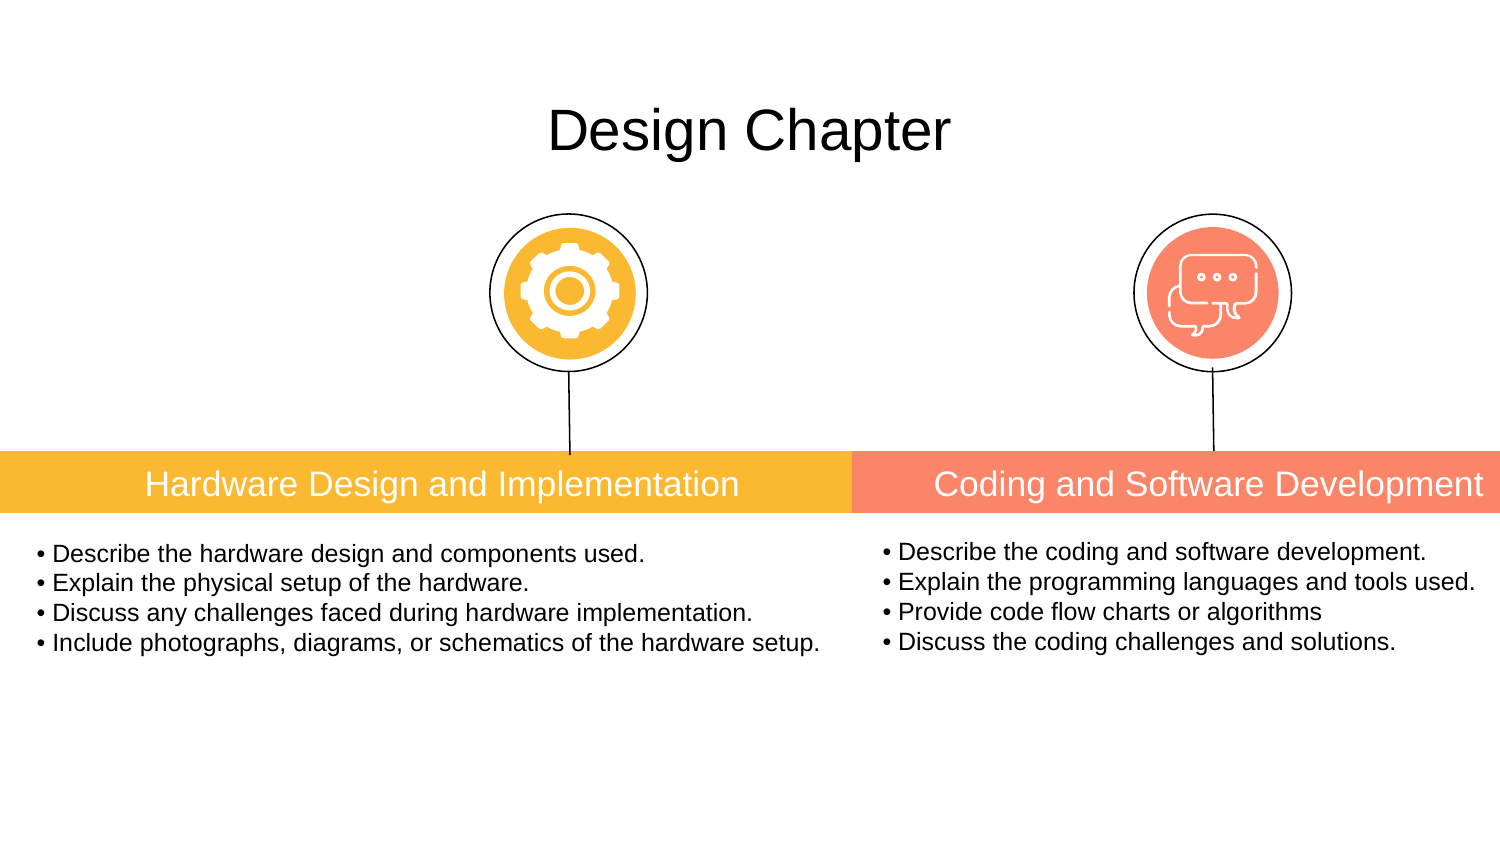

# Design Chapter

	Hardware Design and Implementation
• Describe the hardware design and components used.
• Explain the physical setup of the hardware.
• Discuss any challenges faced during hardware implementation.
• Include photographs, diagrams, or schematics of the hardware setup.

Coding and Software Development

• Describe the coding and software development.
• Explain the programming languages and tools used.
• Provide code flow charts or algorithms
• Discuss the coding challenges and solutions.